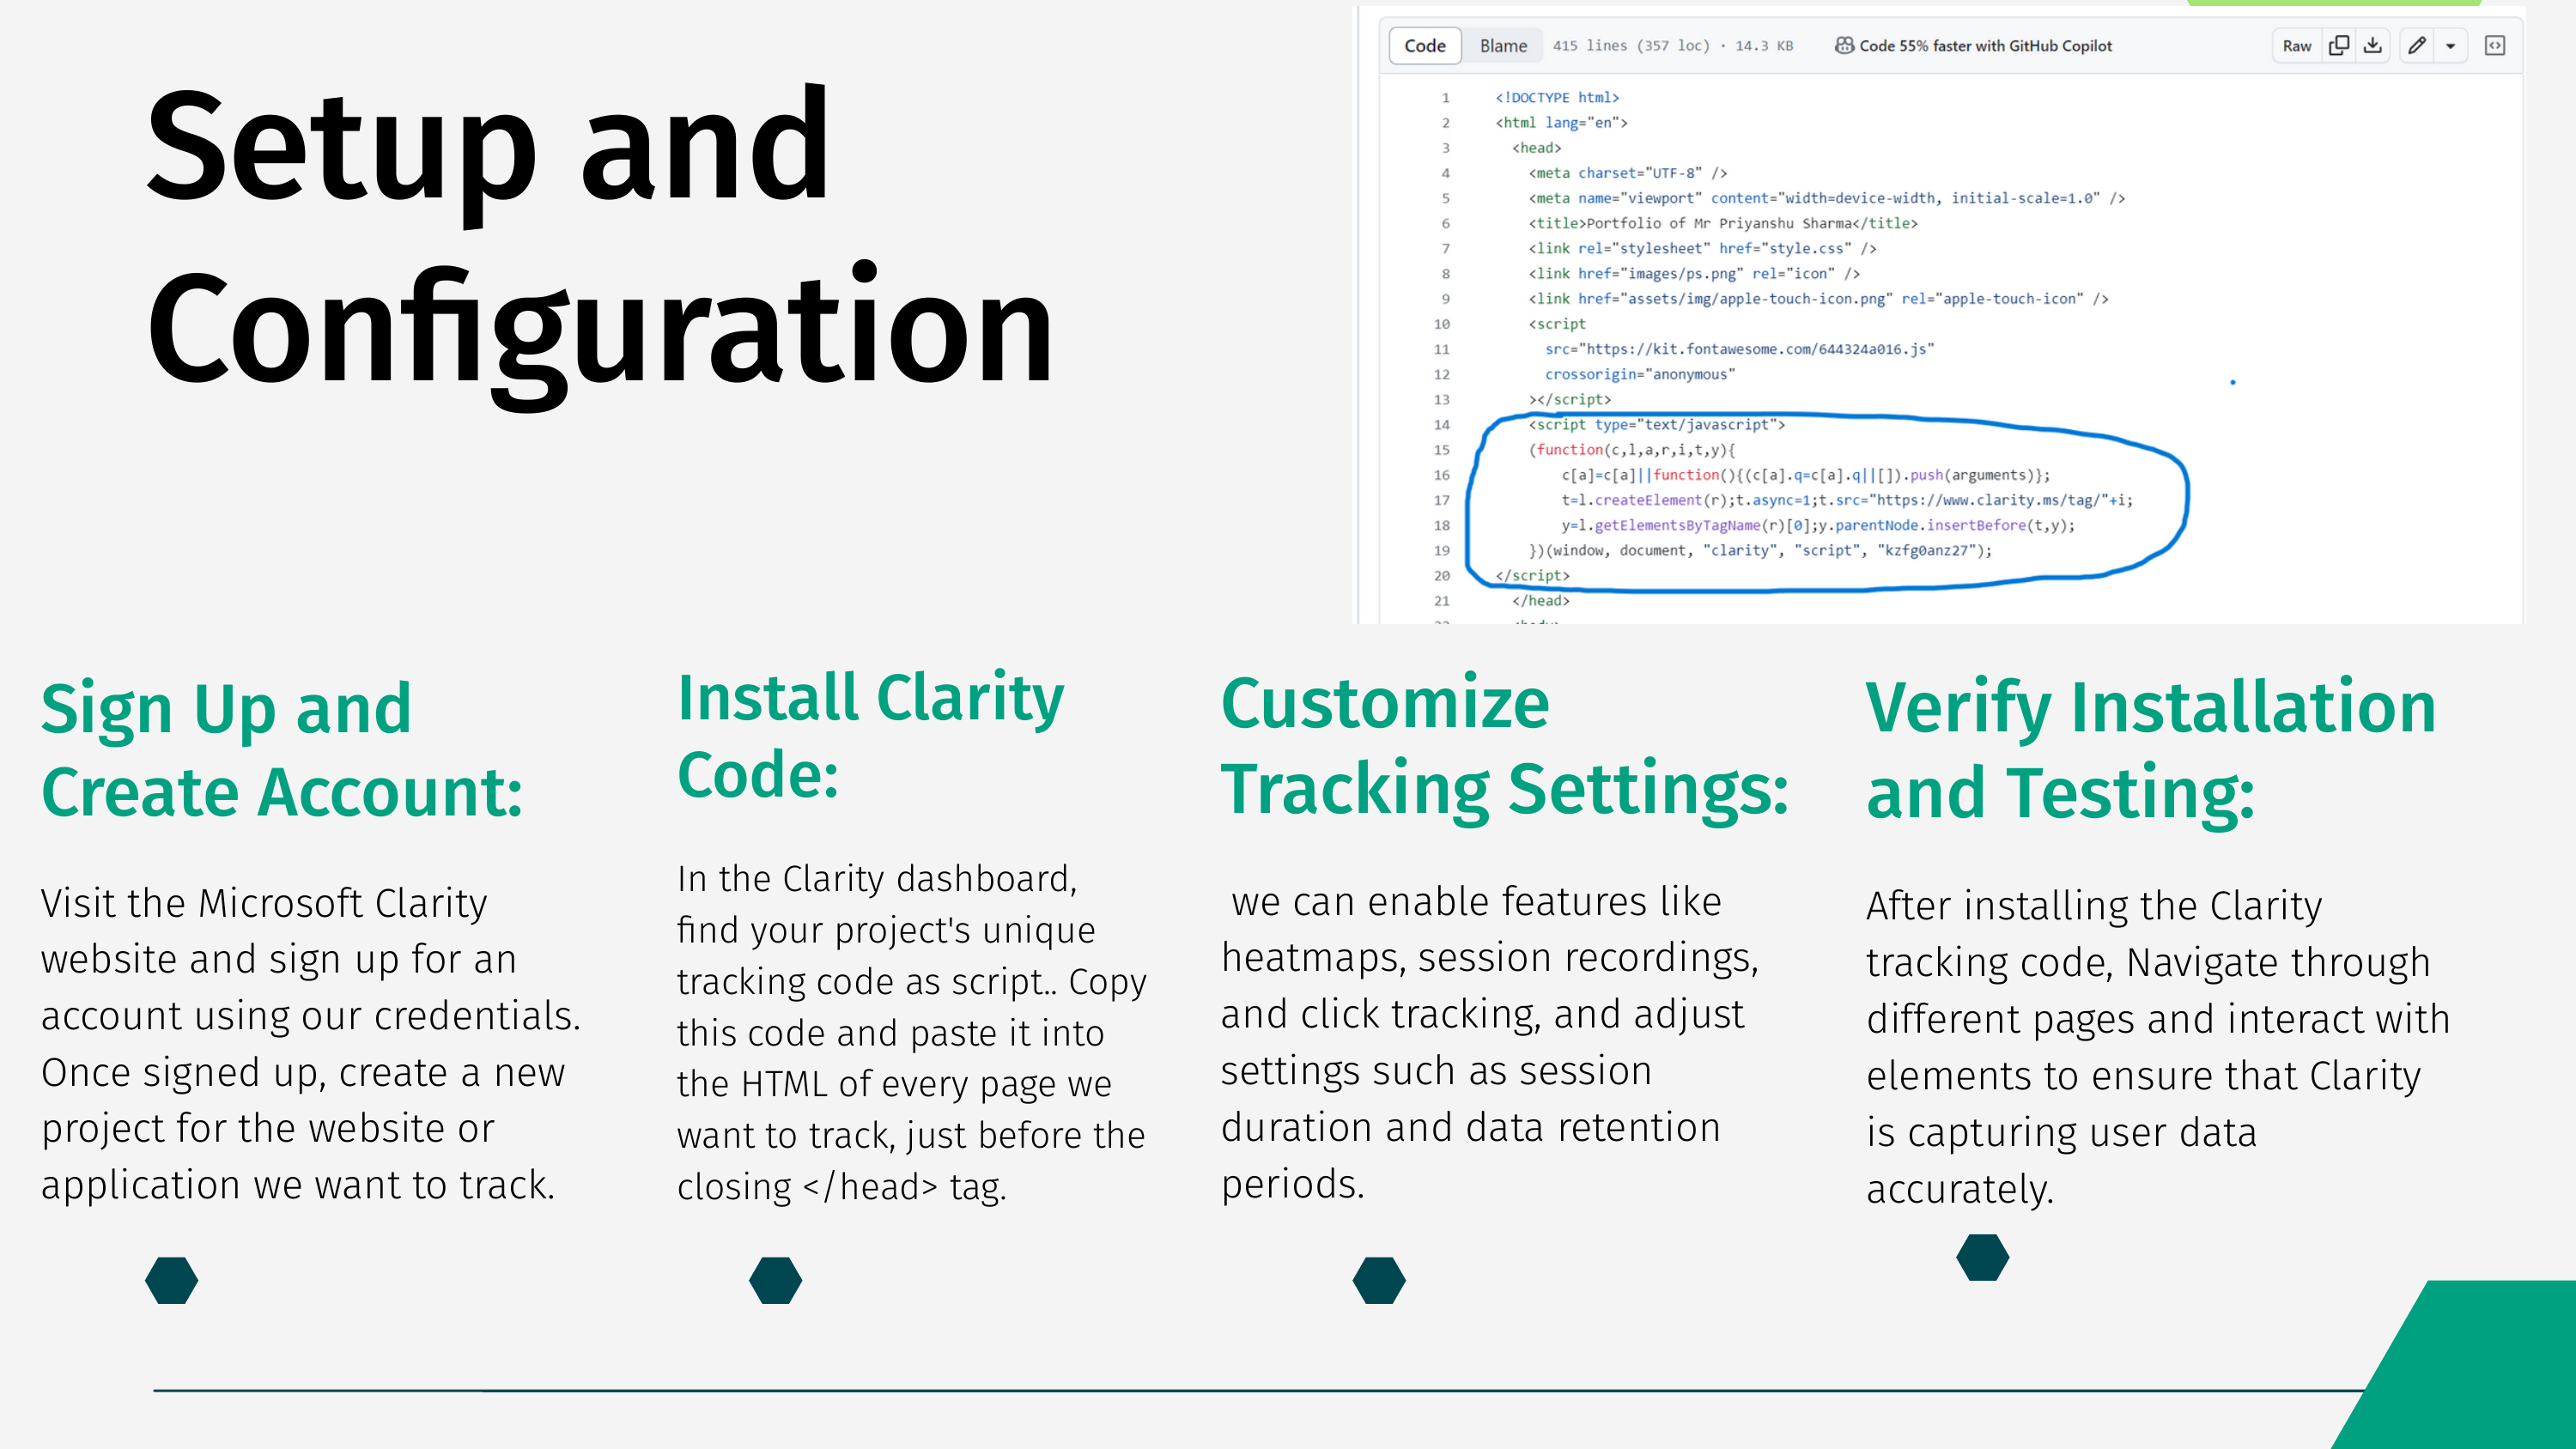

Setup and Configuration
Install Clarity Code:
In the Clarity dashboard, find your project's unique tracking code as script.. Copy this code and paste it into the HTML of every page we want to track, just before the closing </head> tag.
Customize Tracking Settings:
 we can enable features like heatmaps, session recordings, and click tracking, and adjust settings such as session duration and data retention periods.
Verify Installation and Testing:
After installing the Clarity tracking code, Navigate through different pages and interact with elements to ensure that Clarity is capturing user data accurately.
Sign Up and Create Account:
Visit the Microsoft Clarity website and sign up for an account using our credentials. Once signed up, create a new project for the website or application we want to track.